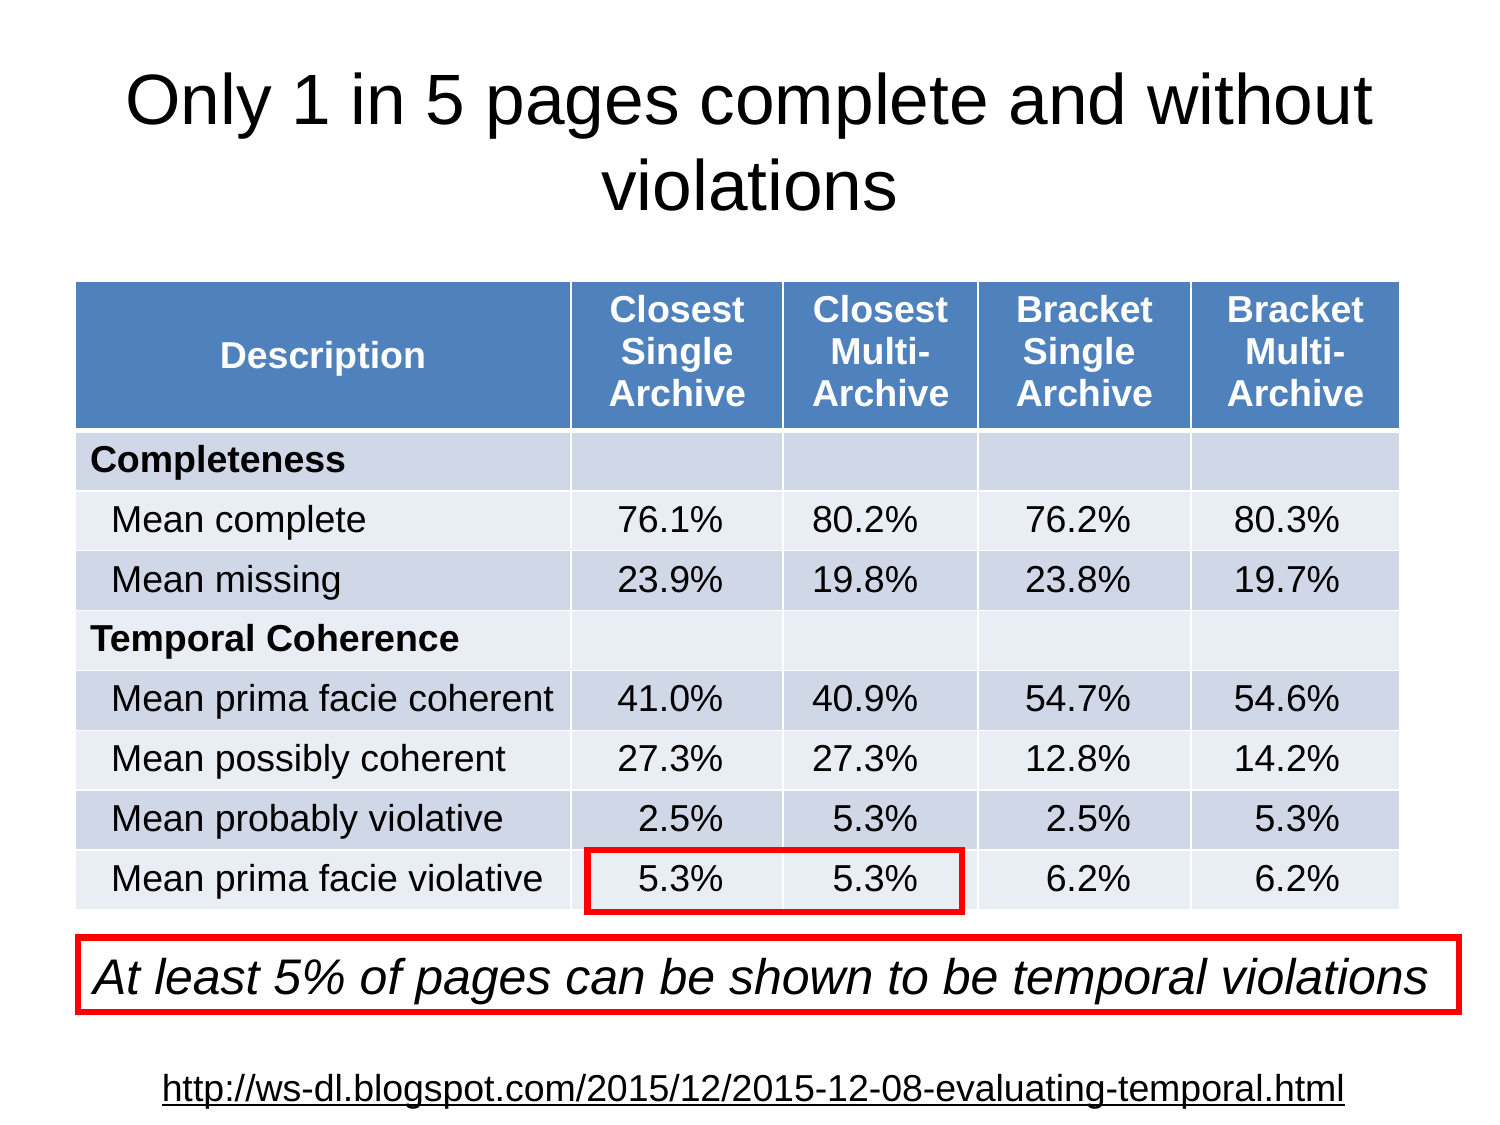

Only 1 in 5 pages complete and without violations
| Description | Closest Single Archive | Closest Multi-Archive | Bracket Single Archive | Bracket Multi-Archive |
| --- | --- | --- | --- | --- |
| Completeness |  |  |  |  |
| Mean complete | 76.1% | 80.2% | 76.2% | 80.3% |
| Mean missing | 23.9% | 19.8% | 23.8% | 19.7% |
| Temporal Coherence |  |  |  |  |
| Mean prima facie coherent | 41.0% | 40.9% | 54.7% | 54.6% |
| Mean possibly coherent | 27.3% | 27.3% | 12.8% | 14.2% |
| Mean probably violative | 2.5% | 5.3% | 2.5% | 5.3% |
| Mean prima facie violative | 5.3% | 5.3% | 6.2% | 6.2% |

At least 5% of pages can be shown to be temporal violations
http://ws-dl.blogspot.com/2015/12/2015-12-08-evaluating-temporal.html